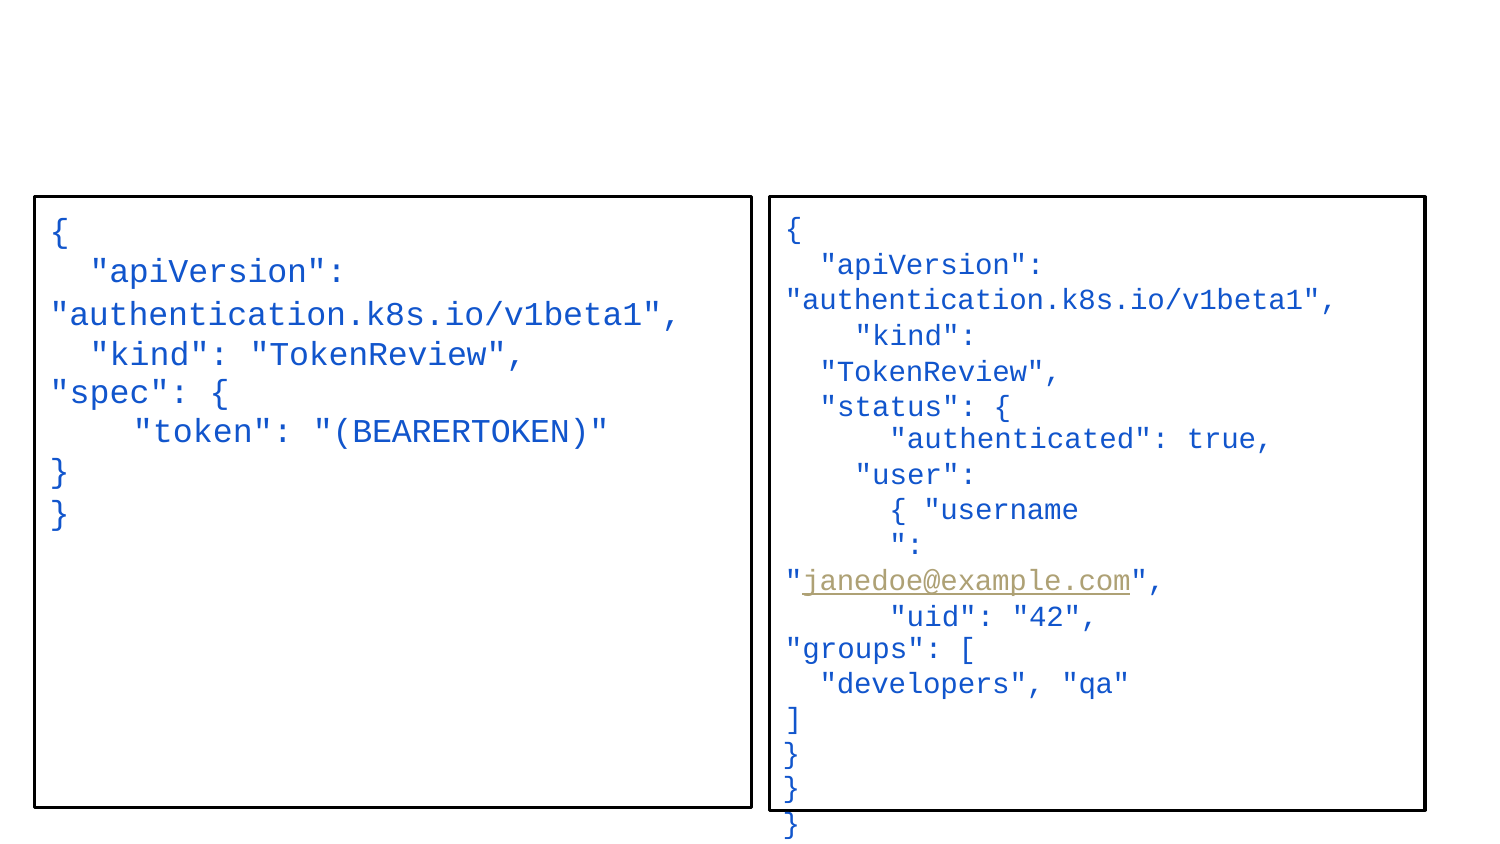

# Request/Response

{
"apiVersion":
"authentication.k8s.io/v1beta1", "kind": "TokenReview",
"spec": {
"token": "(BEARERTOKEN)"
}
}
{
"apiVersion": "authentication.k8s.io/v1beta1",
"kind": "TokenReview", "status": {
"authenticated": true,
"user": { "username":
"janedoe@example.com", "uid": "42",
"groups": [
"developers", "qa"
]
}
}
}